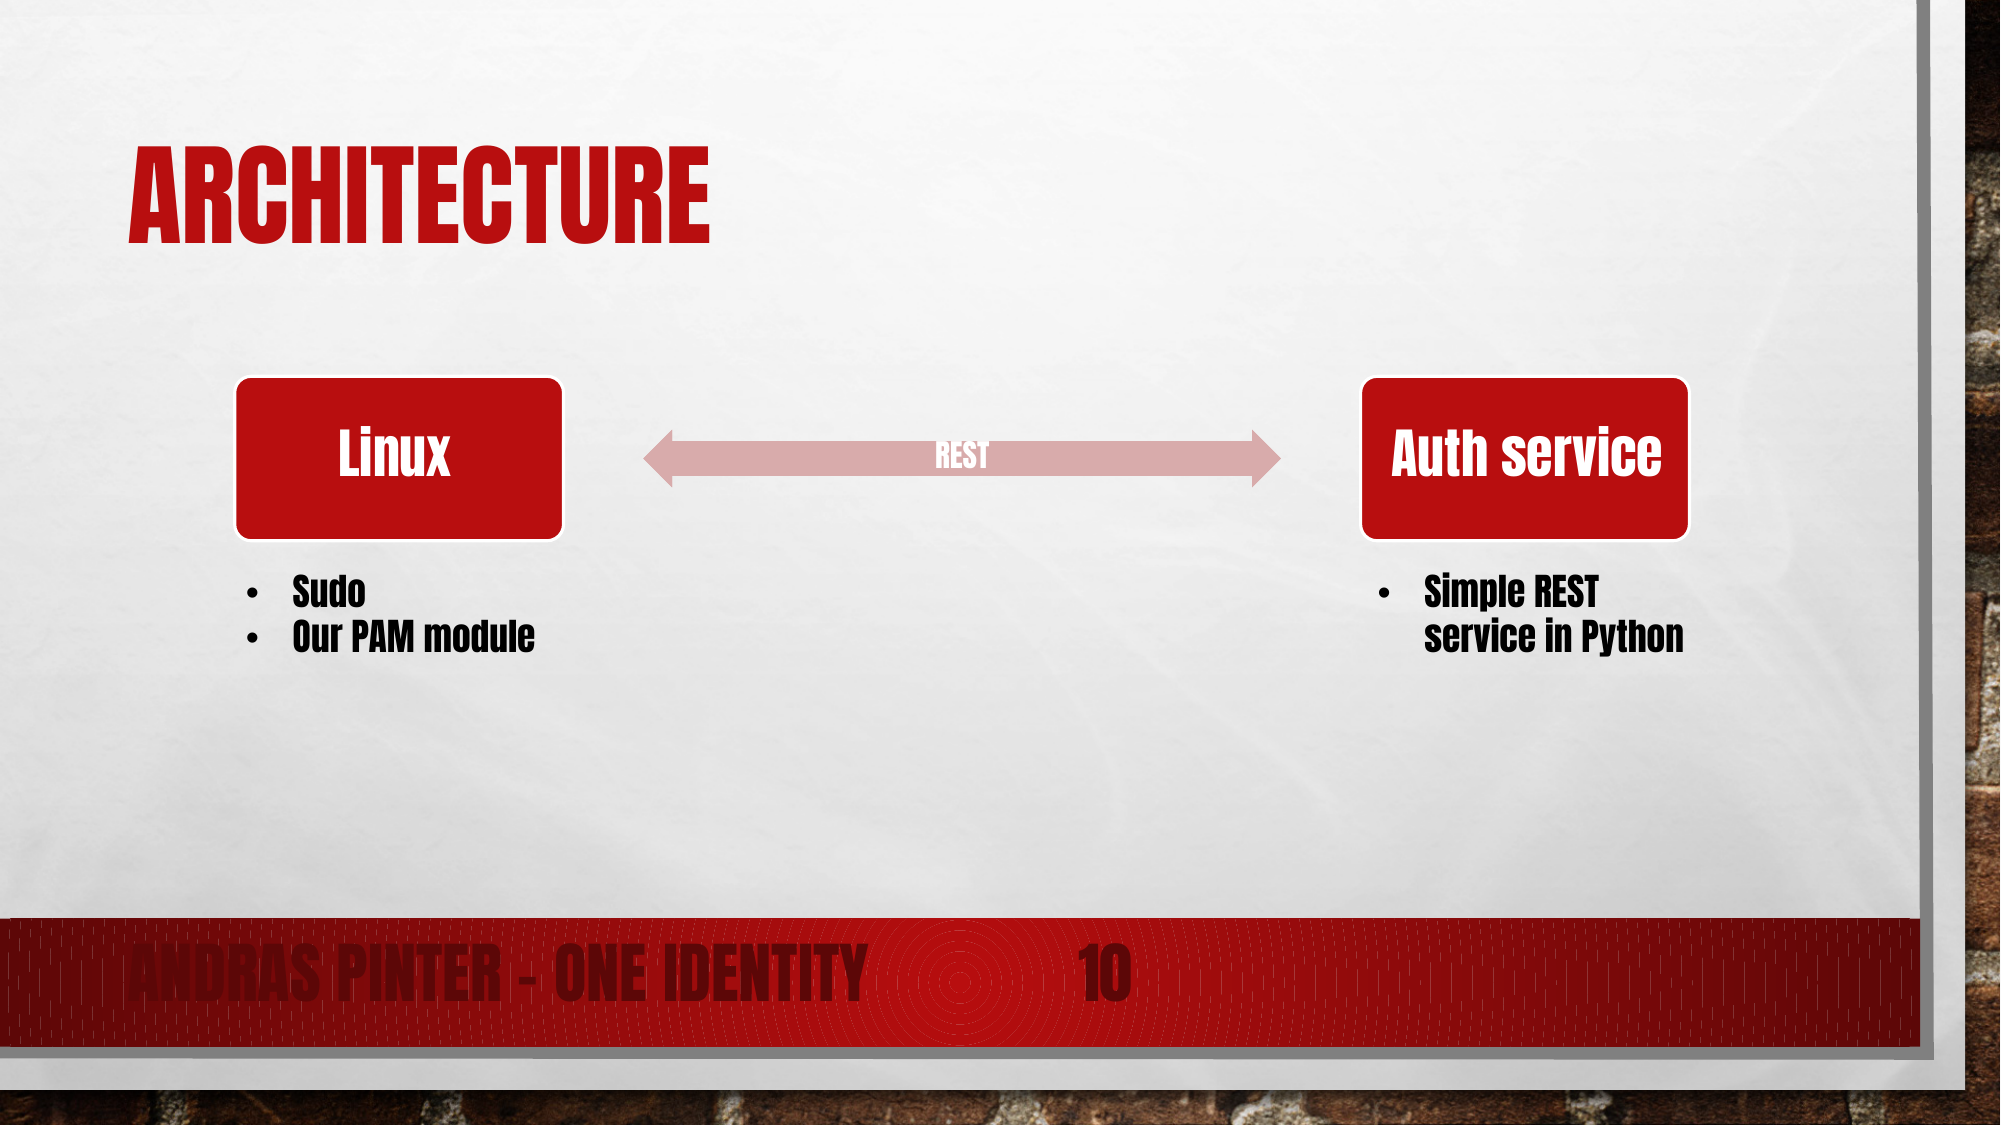

# Architecture
Linux

Auth service
REST
Sudo
Our PAM module
Simple REST service in Python
Andras Pinter - One Identity
10